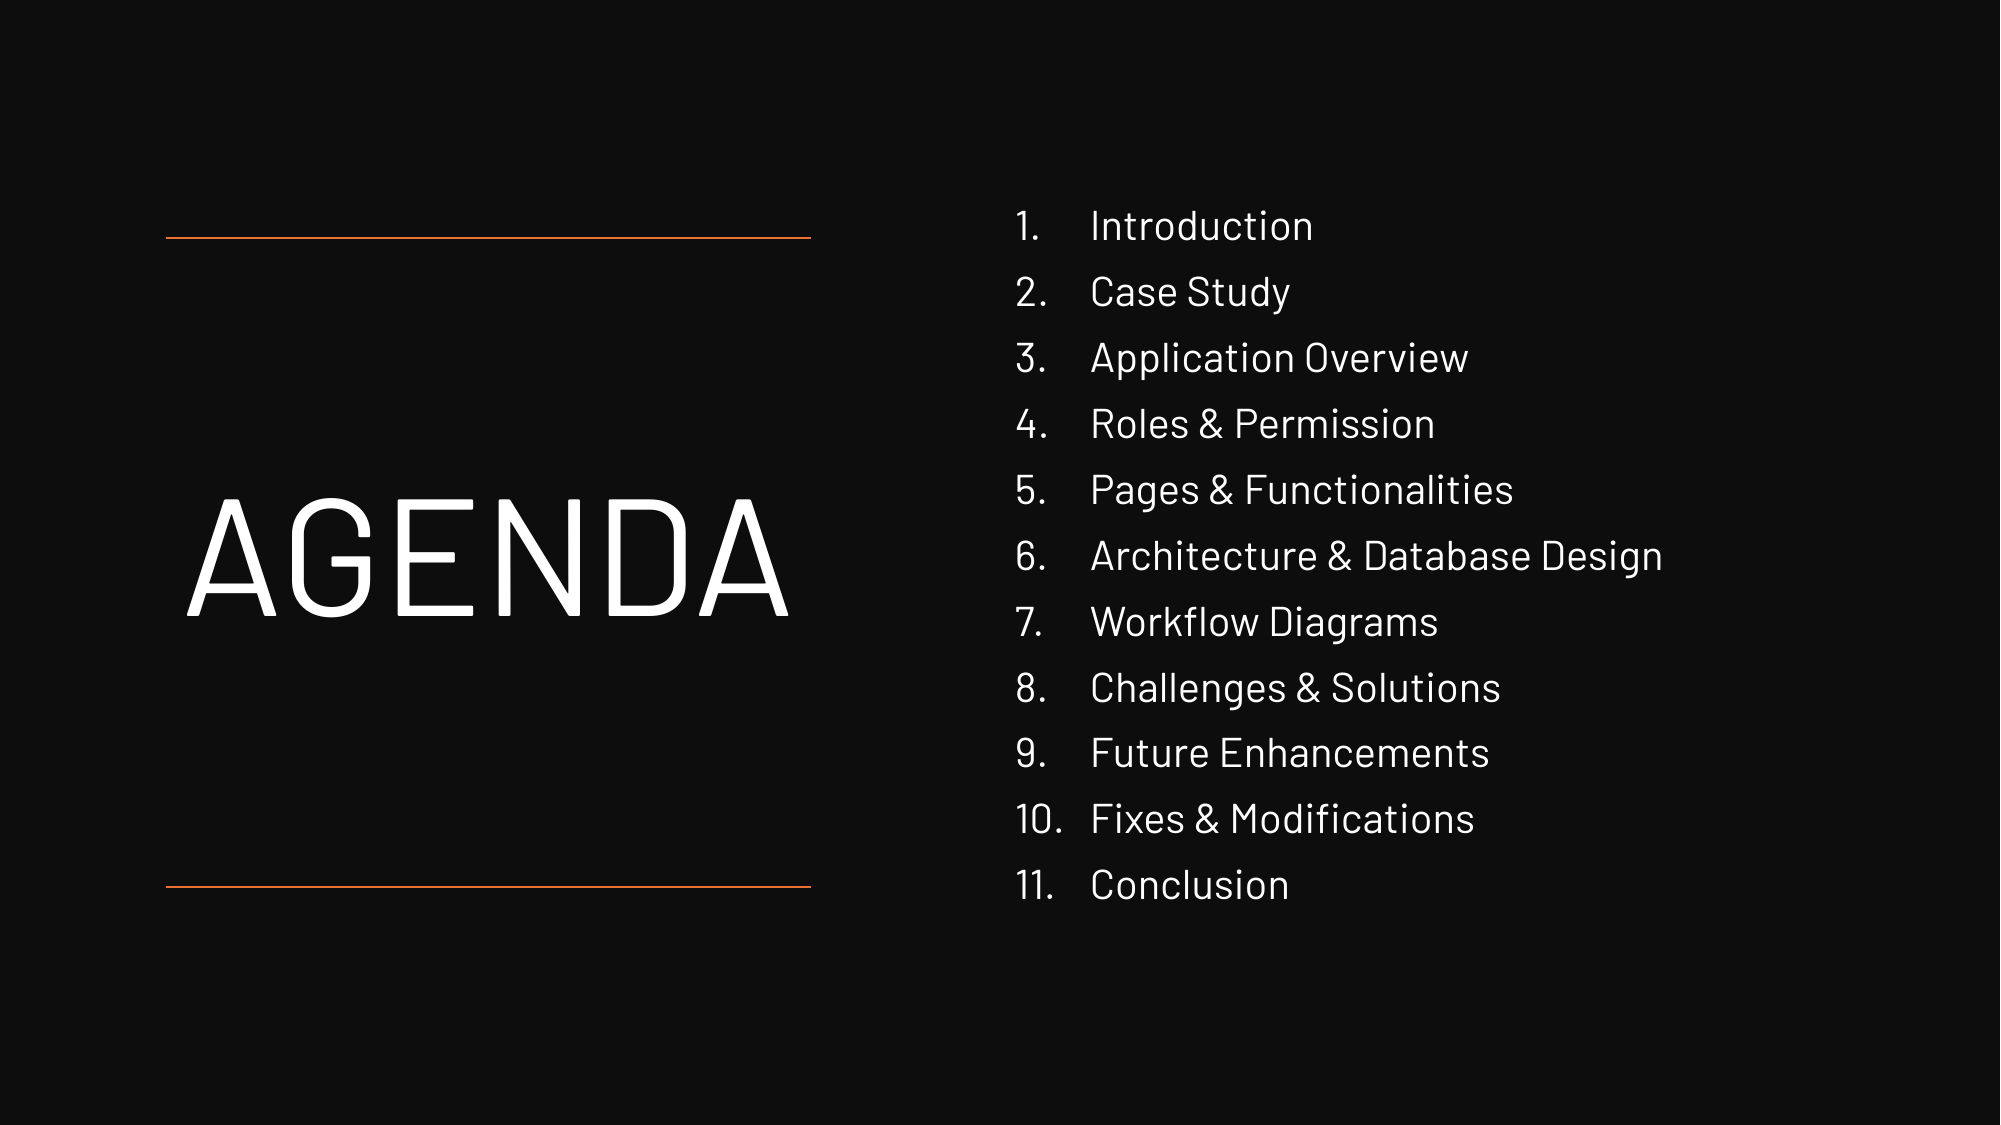

Introduction
Case Study
Application Overview
Roles & Permission
Pages & Functionalities
Architecture & Database Design
Workflow Diagrams
Challenges & Solutions
Future Enhancements
Fixes & Modifications
Conclusion
# AGENDA